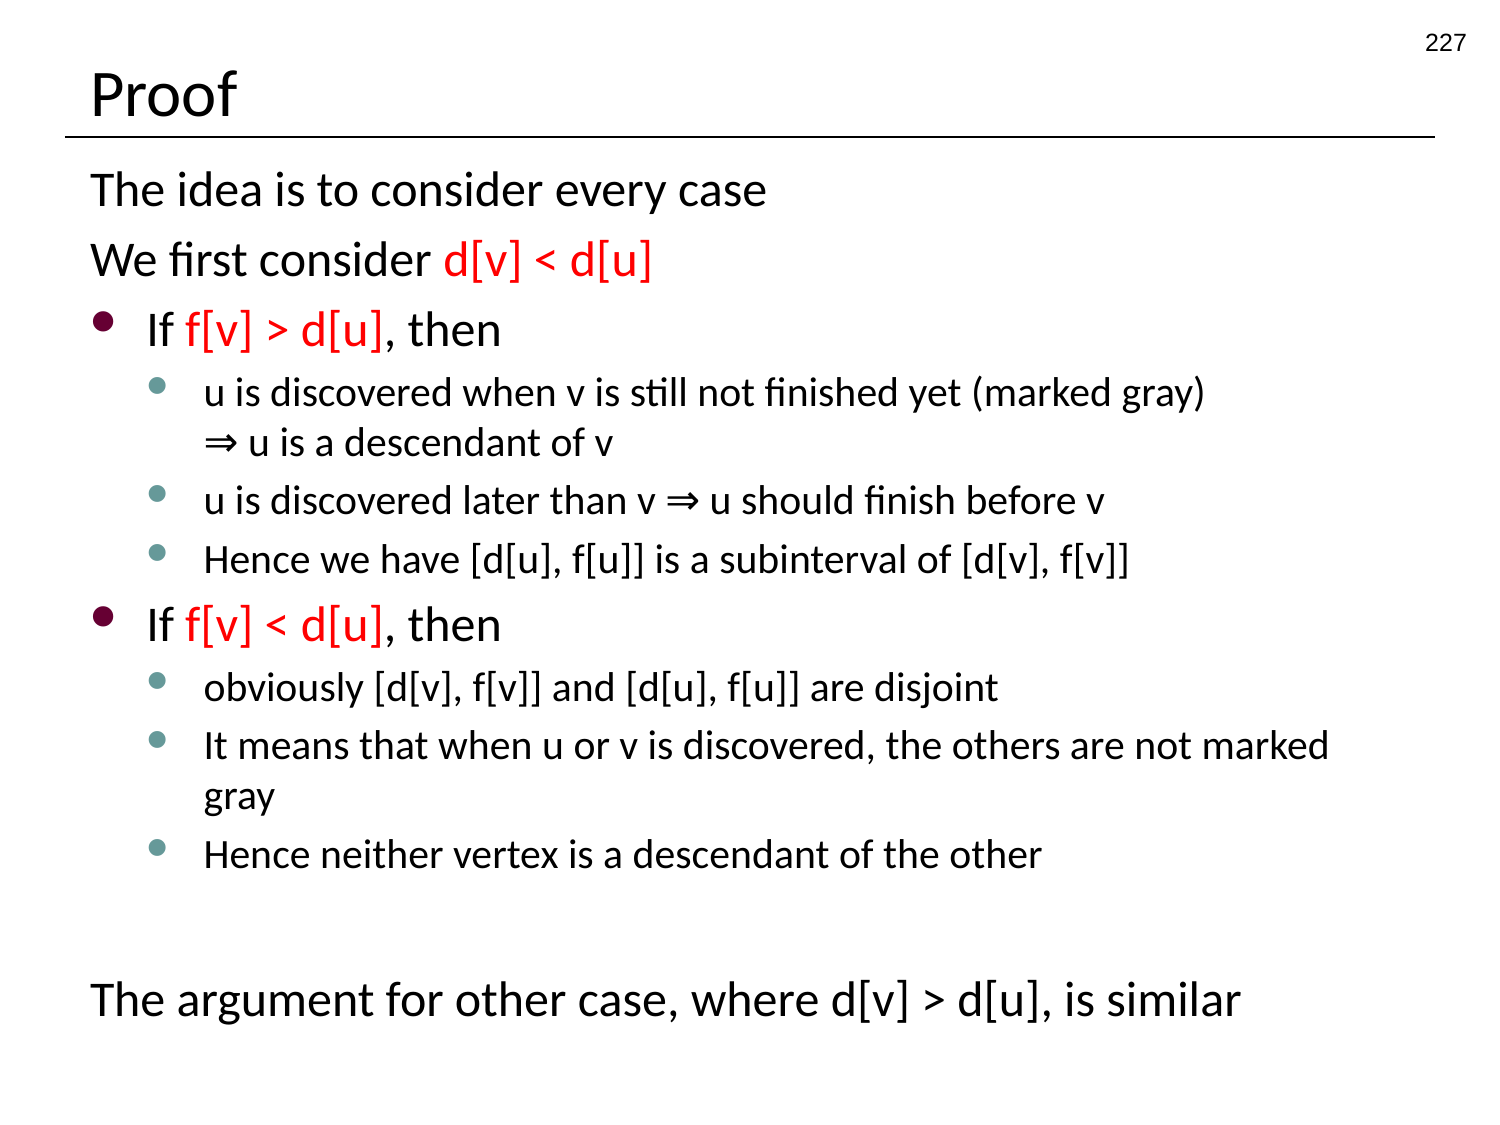

227
# Proof
The idea is to consider every case
We first consider d[v] < d[u]
If f[v] > d[u], then
u is discovered when v is still not finished yet (marked gray)
⇒ u is a descendant of v
u is discovered later than v ⇒ u should finish before v
Hence we have [d[u], f[u]] is a subinterval of [d[v], f[v]]
If f[v] < d[u], then
obviously [d[v], f[v]] and [d[u], f[u]] are disjoint
It means that when u or v is discovered, the others are not marked gray
Hence neither vertex is a descendant of the other

The argument for other case, where d[v] > d[u], is similar